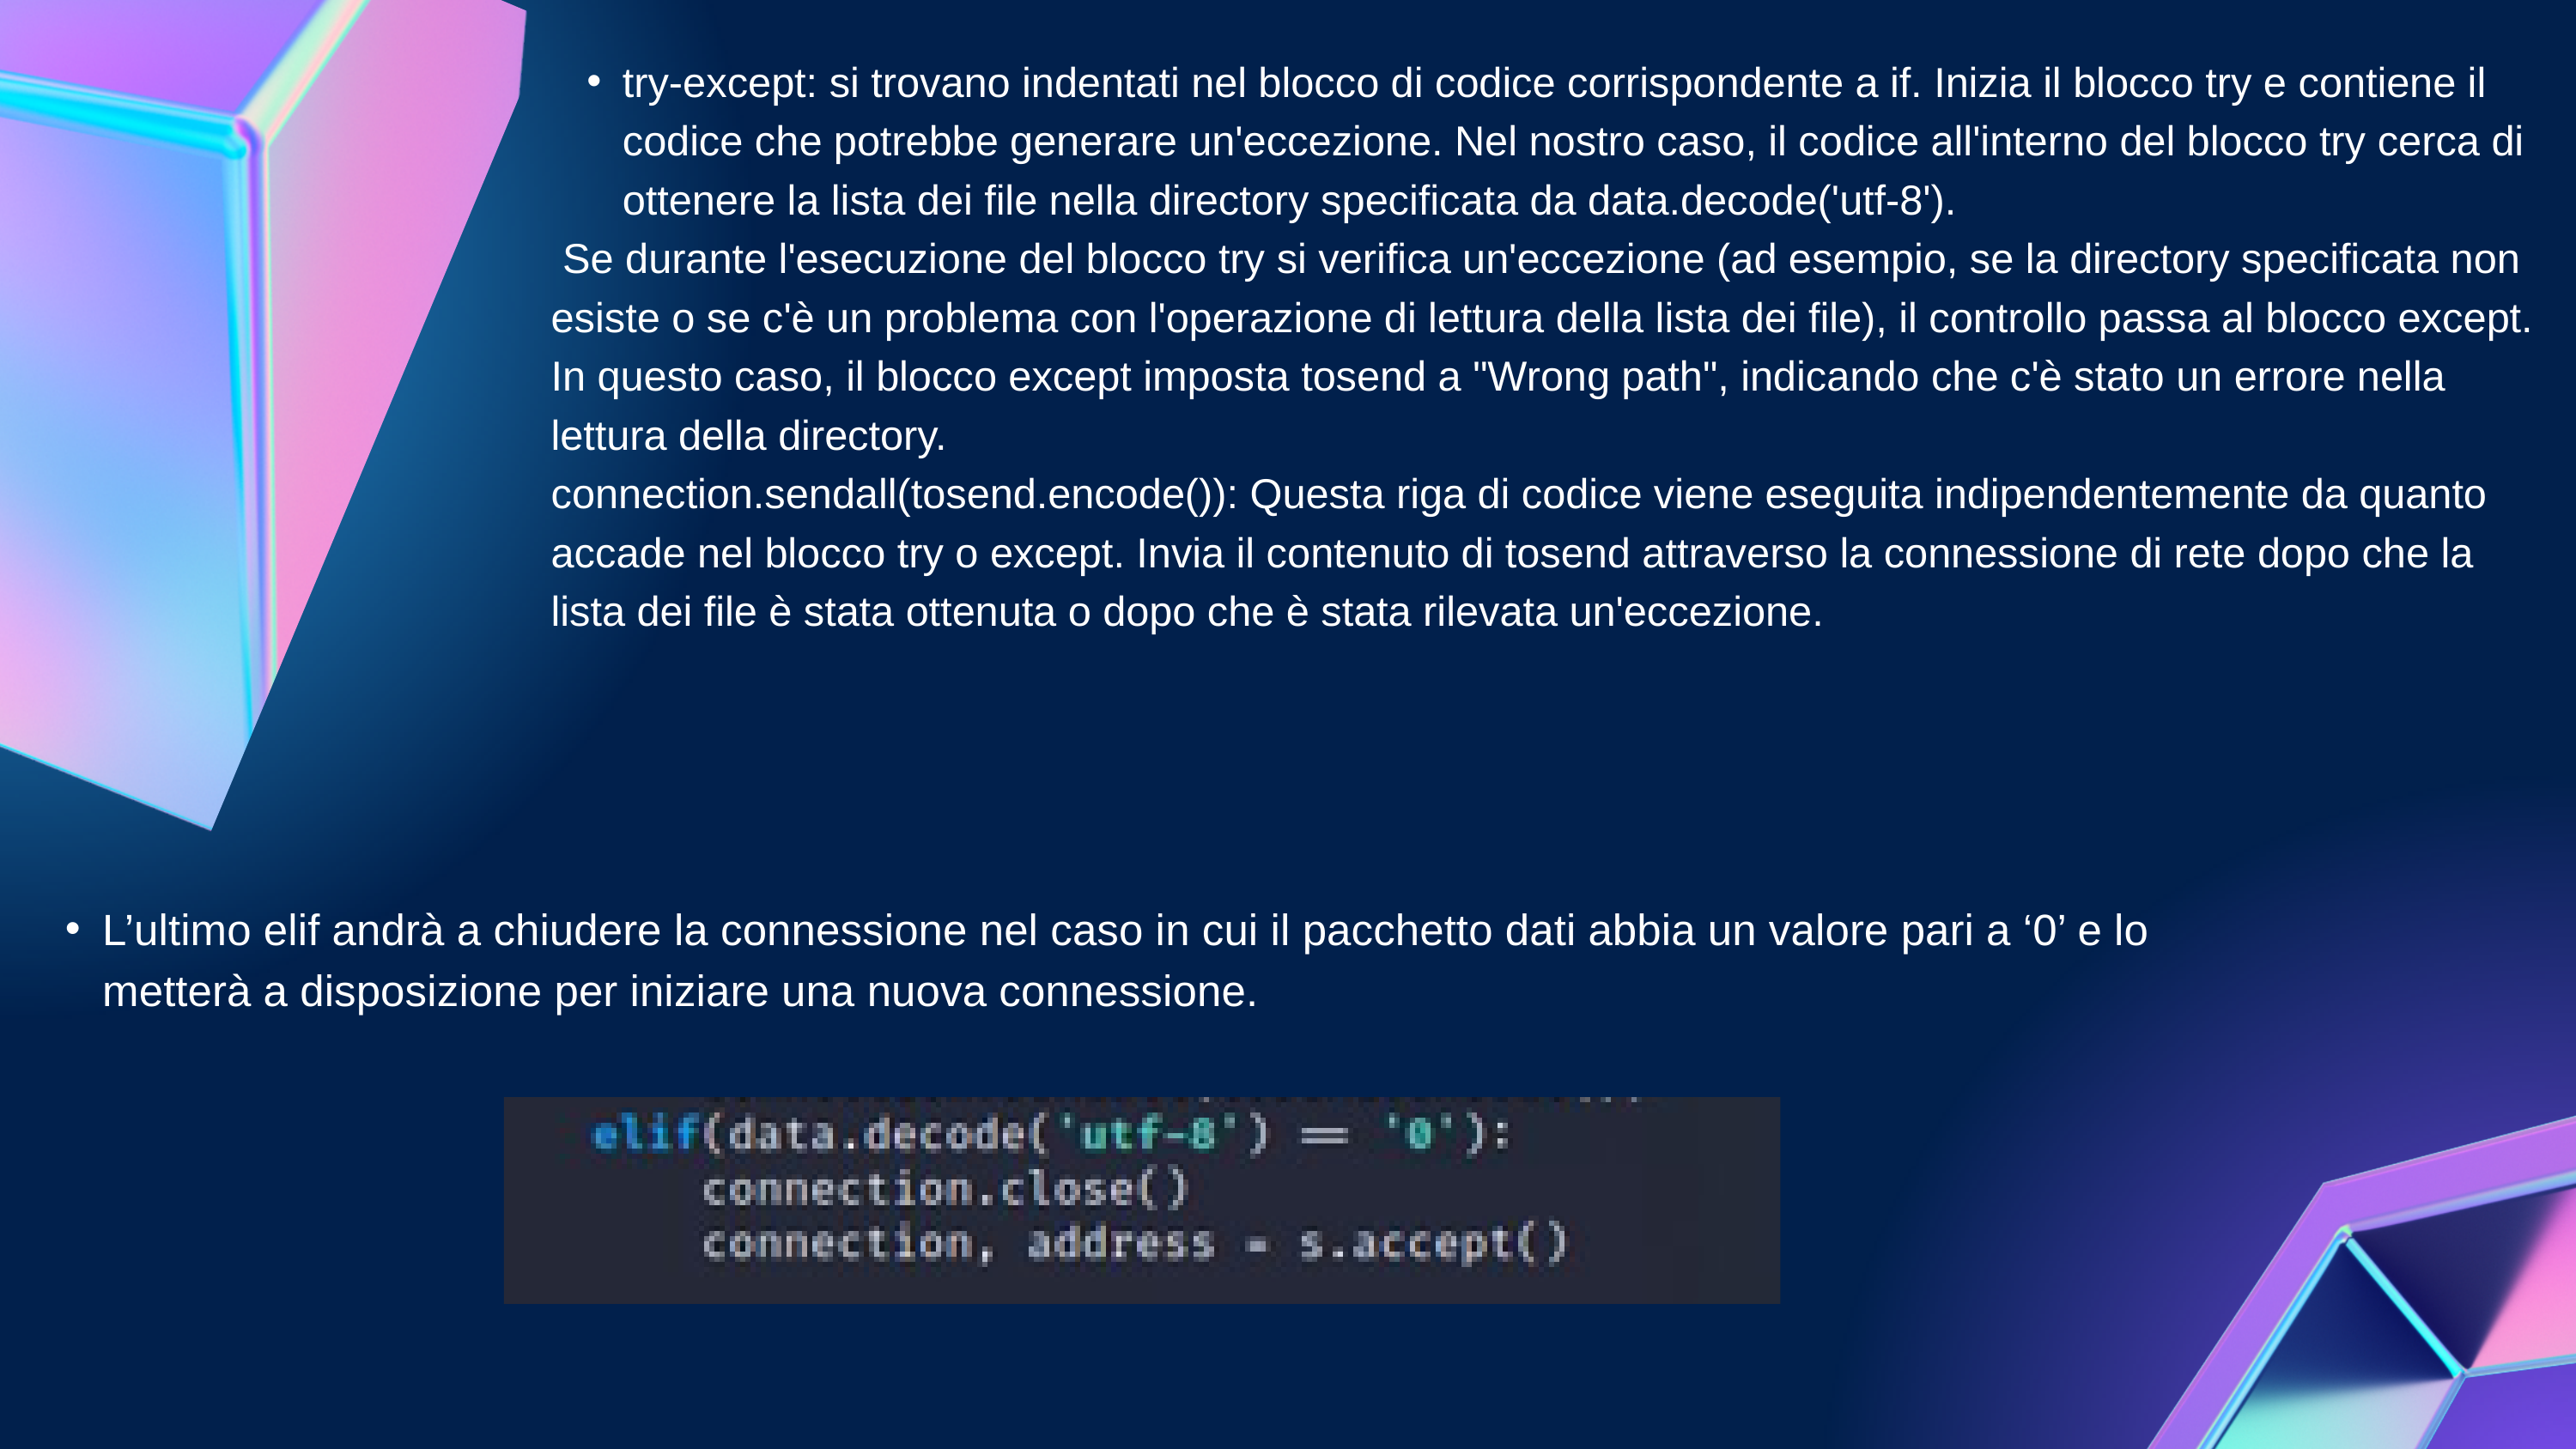

try-except: si trovano indentati nel blocco di codice corrispondente a if. Inizia il blocco try e contiene il codice che potrebbe generare un'eccezione. Nel nostro caso, il codice all'interno del blocco try cerca di ottenere la lista dei file nella directory specificata da data.decode('utf-8').
 Se durante l'esecuzione del blocco try si verifica un'eccezione (ad esempio, se la directory specificata non esiste o se c'è un problema con l'operazione di lettura della lista dei file), il controllo passa al blocco except. In questo caso, il blocco except imposta tosend a "Wrong path", indicando che c'è stato un errore nella lettura della directory.
connection.sendall(tosend.encode()): Questa riga di codice viene eseguita indipendentemente da quanto accade nel blocco try o except. Invia il contenuto di tosend attraverso la connessione di rete dopo che la lista dei file è stata ottenuta o dopo che è stata rilevata un'eccezione.

L’ultimo elif andrà a chiudere la connessione nel caso in cui il pacchetto dati abbia un valore pari a ‘0’ e lo metterà a disposizione per iniziare una nuova connessione.